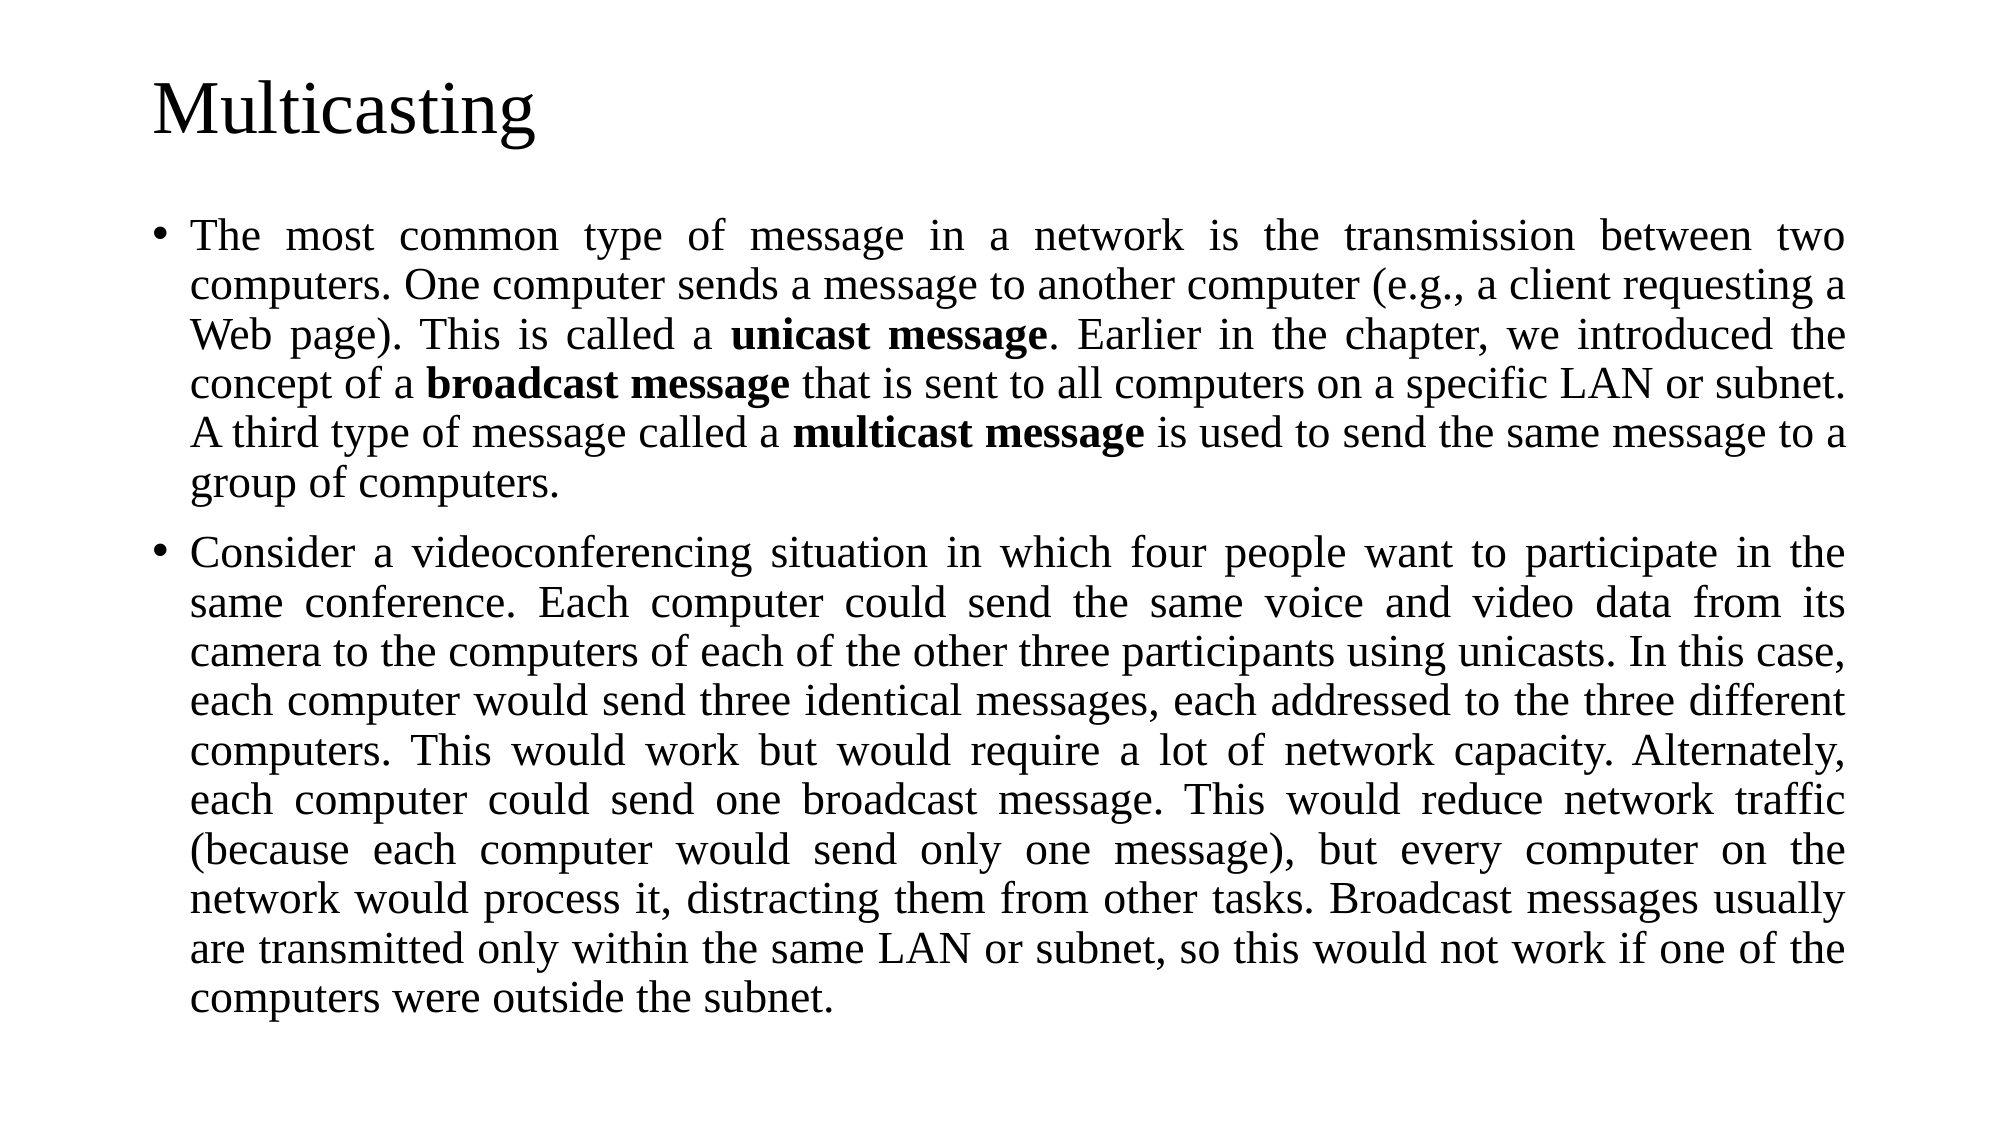

# Multicasting
The most common type of message in a network is the transmission between two computers. One computer sends a message to another computer (e.g., a client requesting a Web page). This is called a unicast message. Earlier in the chapter, we introduced the concept of a broadcast message that is sent to all computers on a specific LAN or subnet. A third type of message called a multicast message is used to send the same message to a group of computers.
Consider a videoconferencing situation in which four people want to participate in the same conference. Each computer could send the same voice and video data from its camera to the computers of each of the other three participants using unicasts. In this case, each computer would send three identical messages, each addressed to the three different computers. This would work but would require a lot of network capacity. Alternately, each computer could send one broadcast message. This would reduce network traffic (because each computer would send only one message), but every computer on the network would process it, distracting them from other tasks. Broadcast messages usually are transmitted only within the same LAN or subnet, so this would not work if one of the computers were outside the subnet.